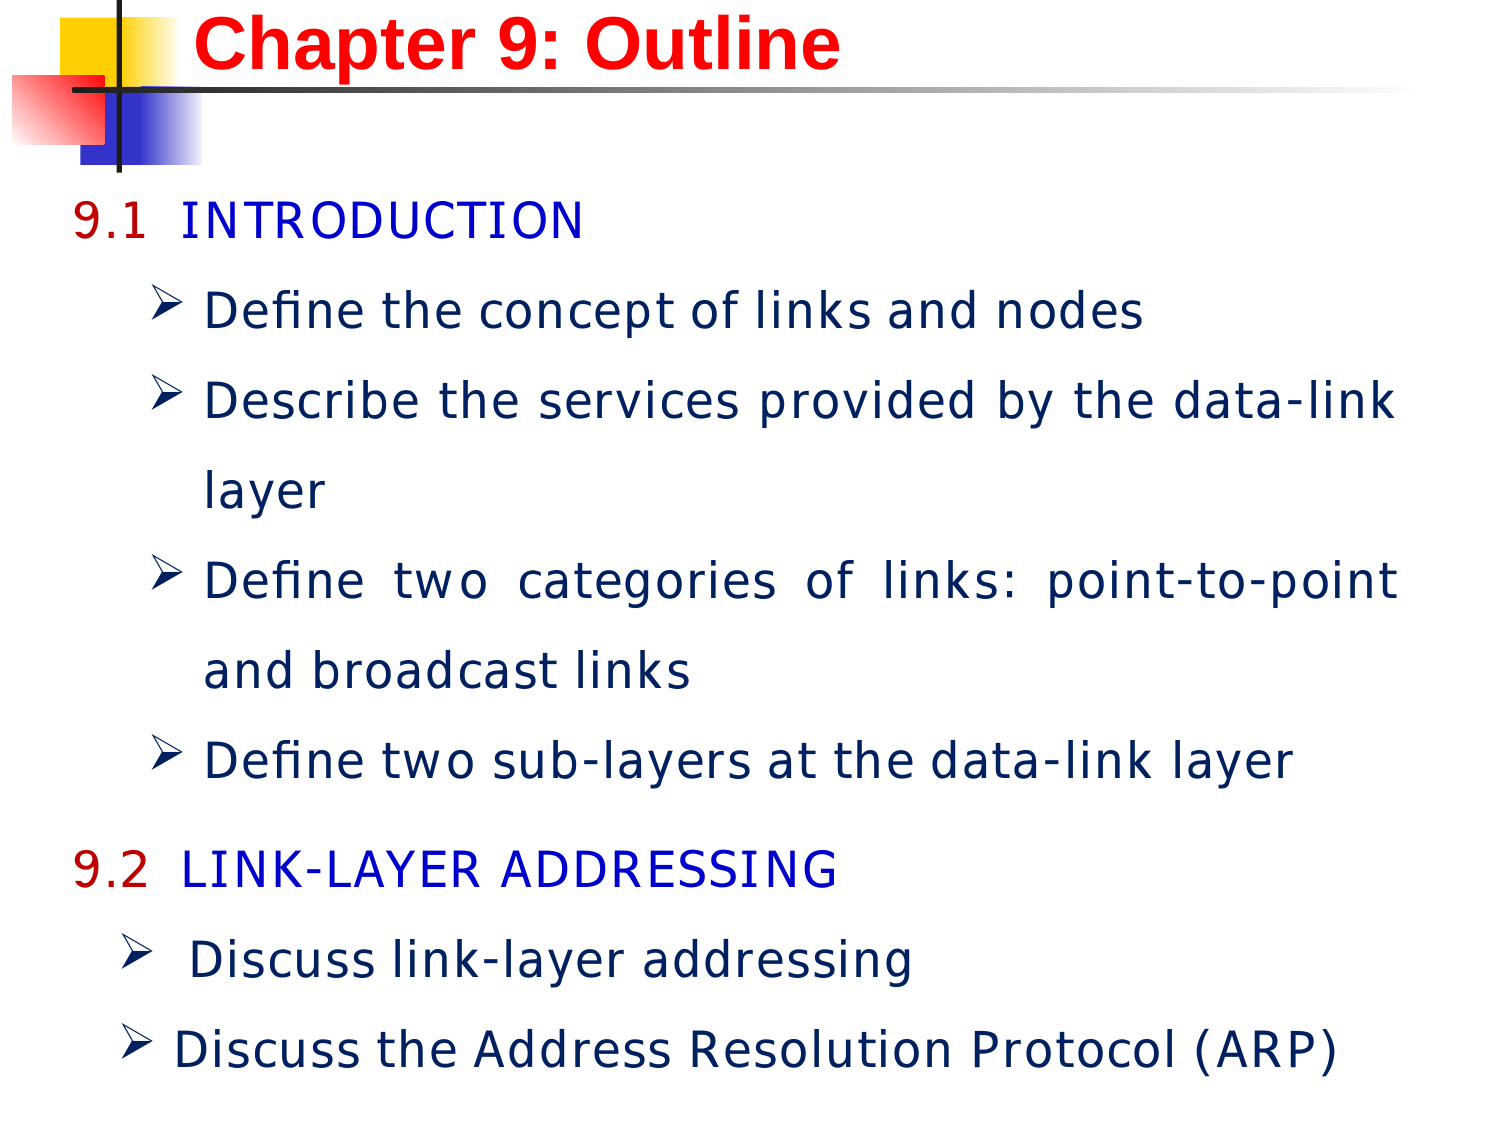

Chapter 9: Outline

  9.1  INTRODUCTION
Define the concept of links and nodes
Describe the services provided by the data-link layer
Define two categories of links: point-to-point and broadcast links
Define two sub-layers at the data-link layer
  9.2  LINK-LAYER ADDRESSING
 Discuss link-layer addressing
Discuss the Address Resolution Protocol (ARP)